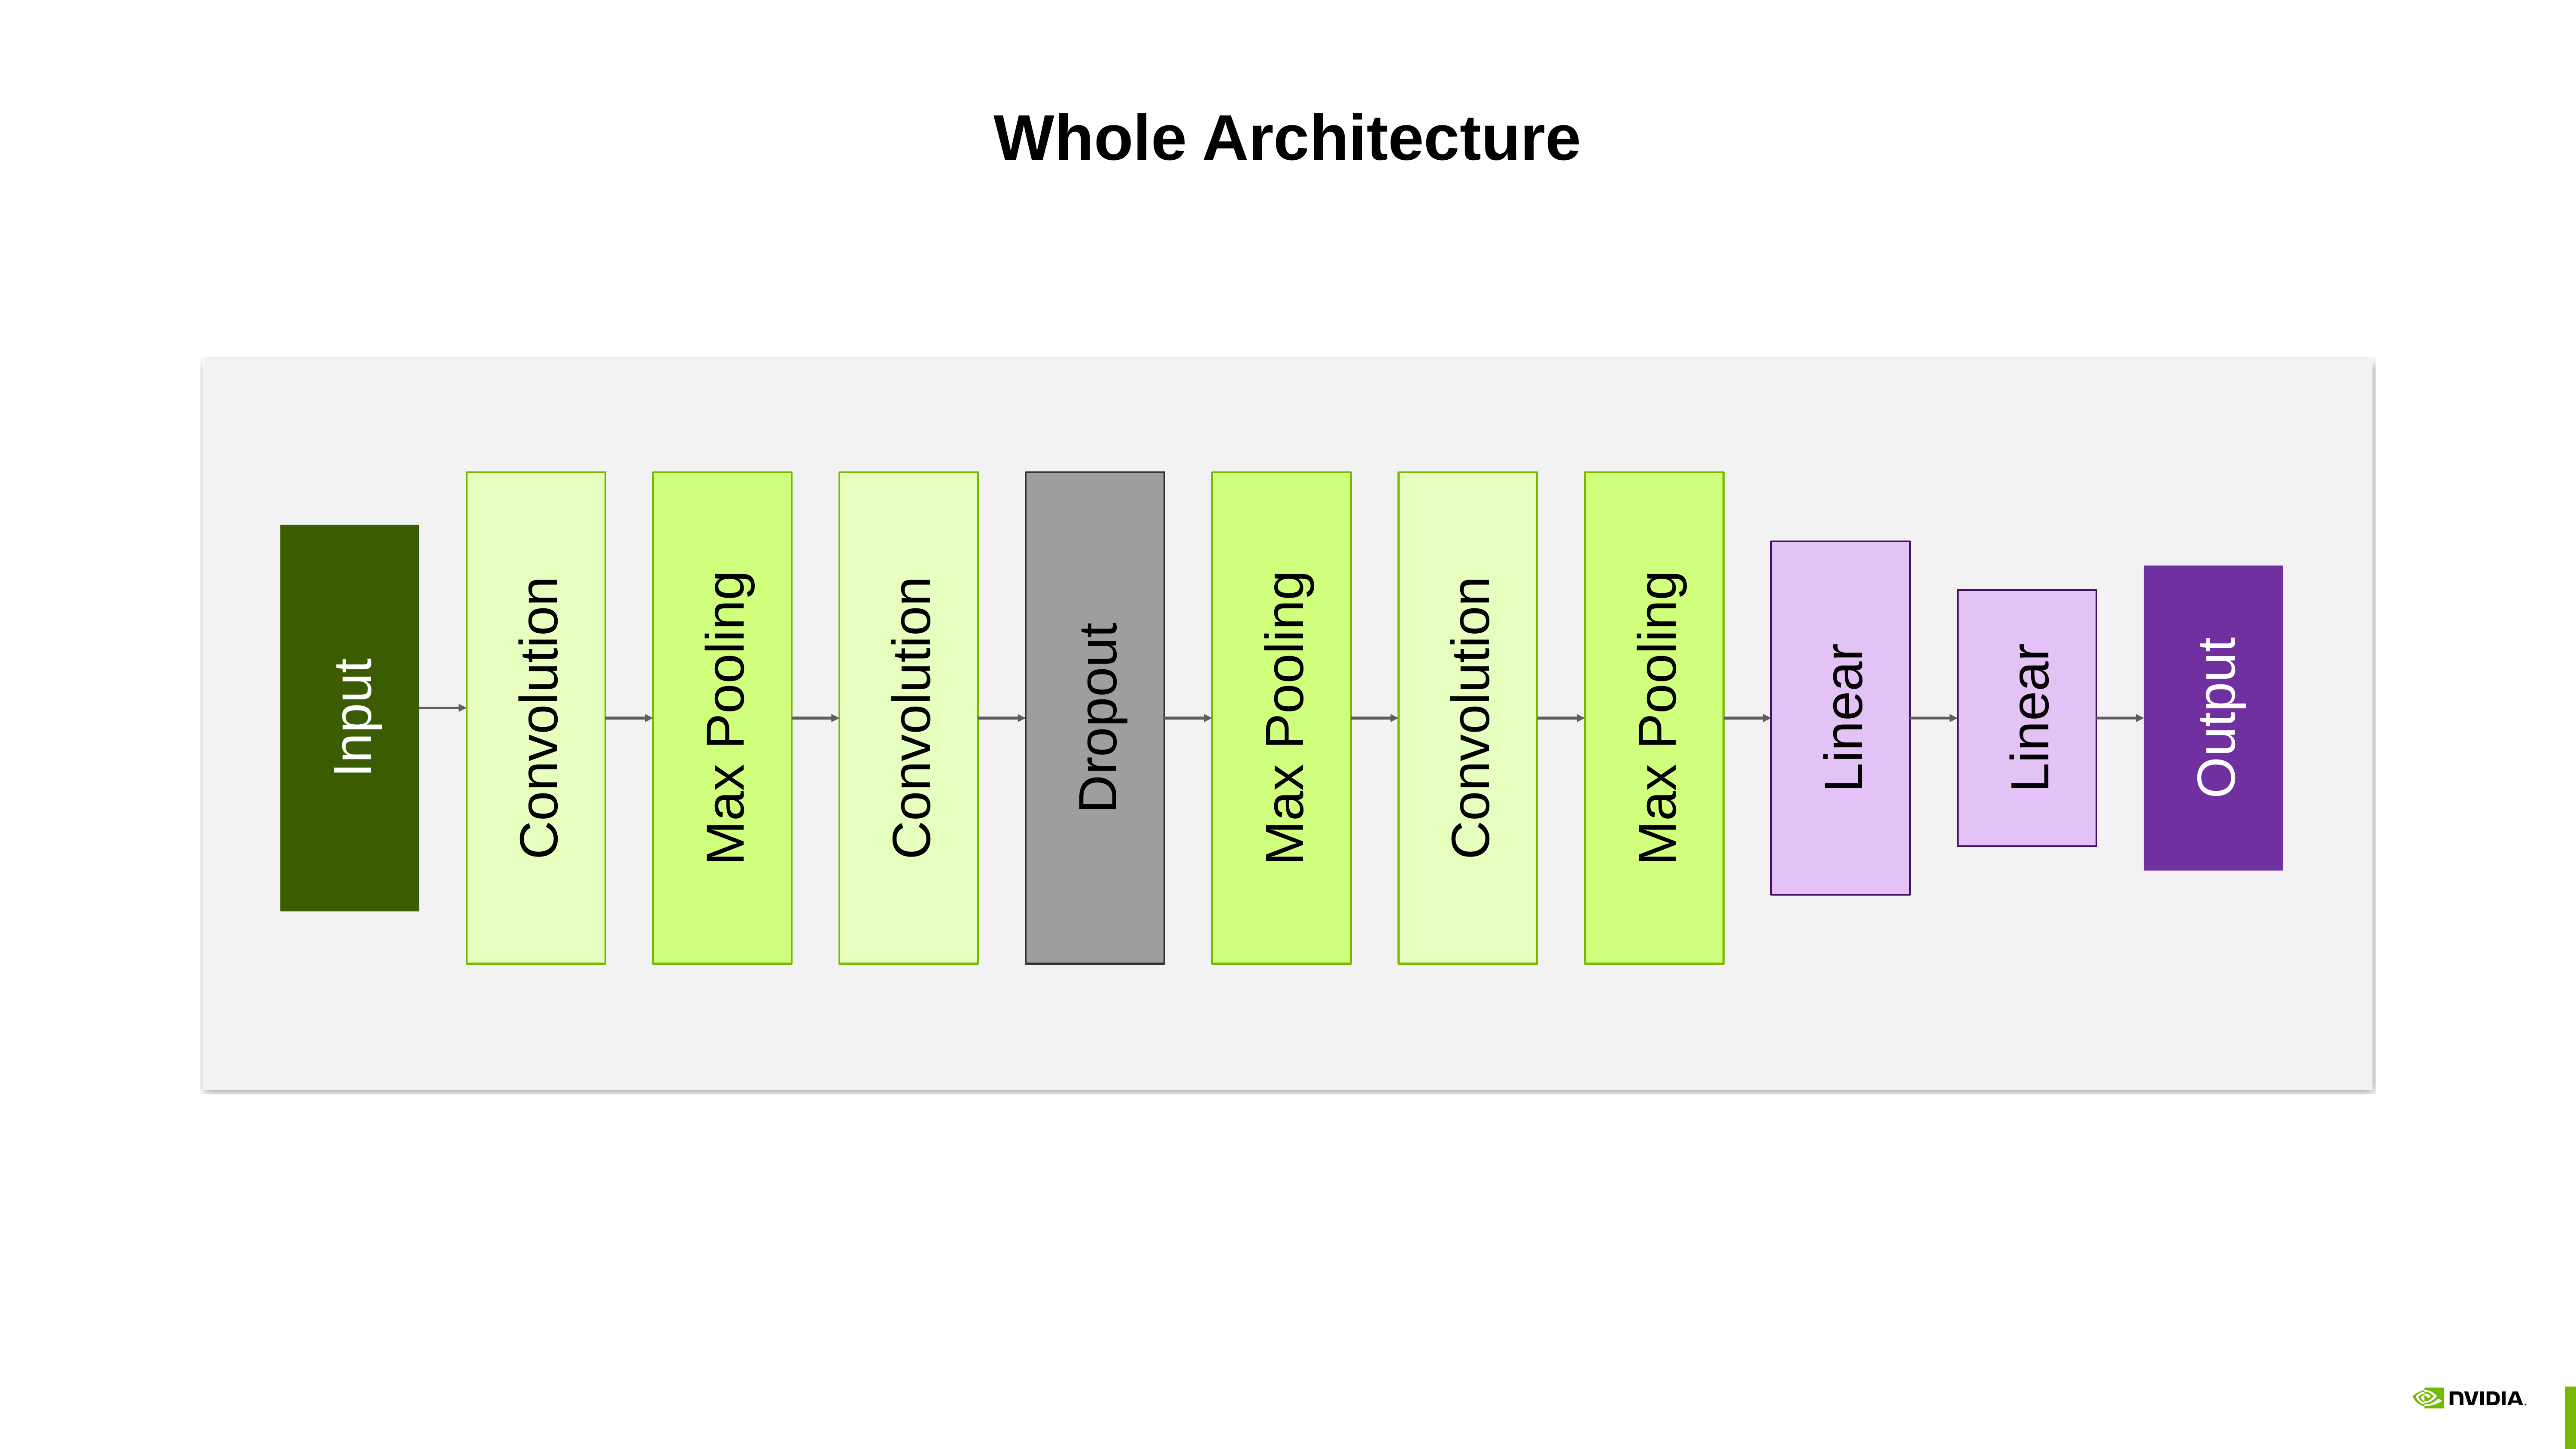

# Whole Architecture

Input
Convolution
Max Pooling
Convolution
Dropout
Max Pooling
Convolution
Max Pooling
Linear
Linear
Output